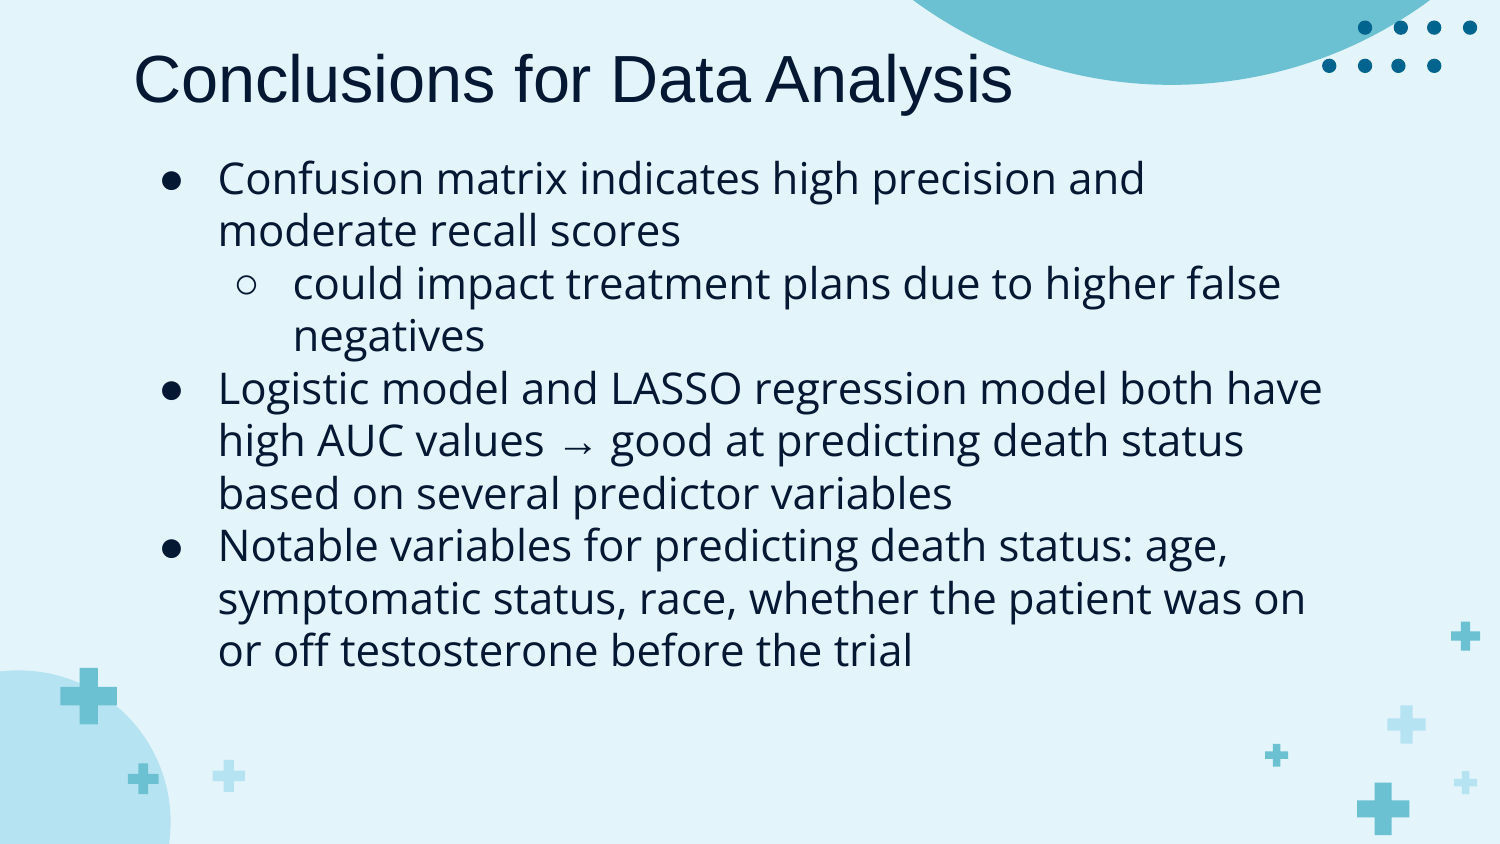

# Conclusions for Data Analysis
Confusion matrix indicates high precision and moderate recall scores
could impact treatment plans due to higher false negatives
Logistic model and LASSO regression model both have high AUC values → good at predicting death status based on several predictor variables
Notable variables for predicting death status: age, symptomatic status, race, whether the patient was on or off testosterone before the trial